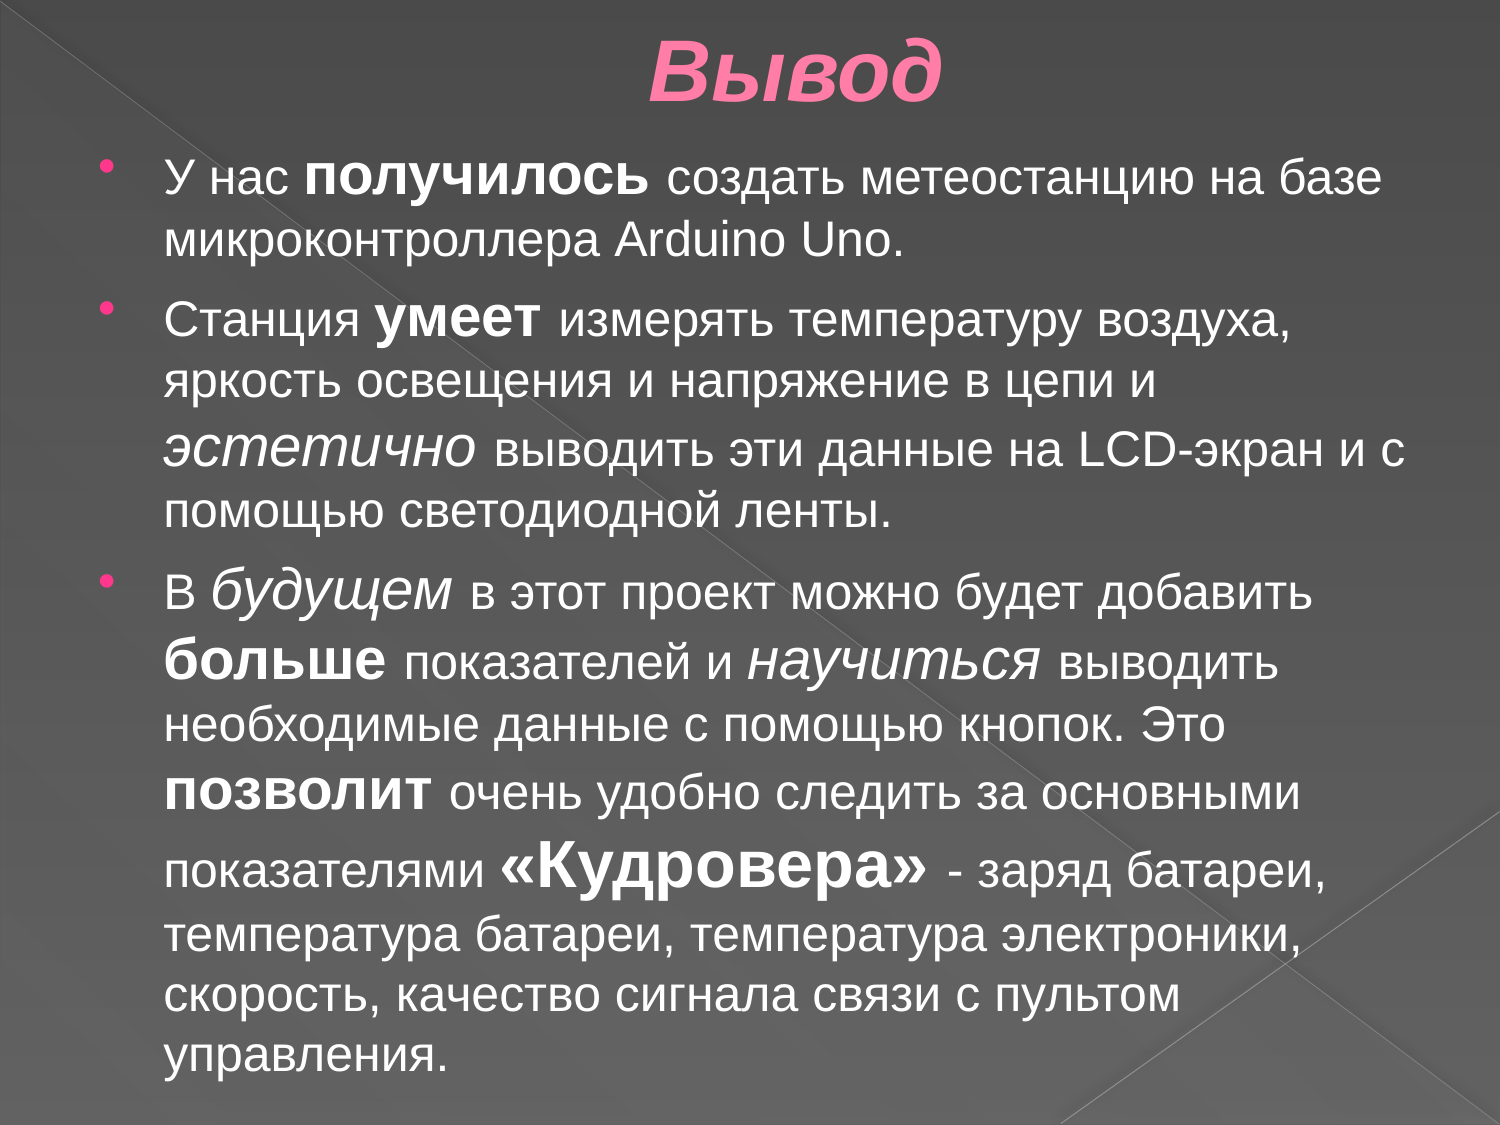

# Вывод
У нас получилось создать метеостанцию на базе микроконтроллера Arduino Uno.
Станция умеет измерять температуру воздуха, яркость освещения и напряжение в цепи и эстетично выводить эти данные на LCD-экран и с помощью светодиодной ленты.
В будущем в этот проект можно будет добавить больше показателей и научиться выводить необходимые данные с помощью кнопок. Это позволит очень удобно следить за основными показателями «Кудровера» - заряд батареи, температура батареи, температура электроники, скорость, качество сигнала связи с пультом управления.